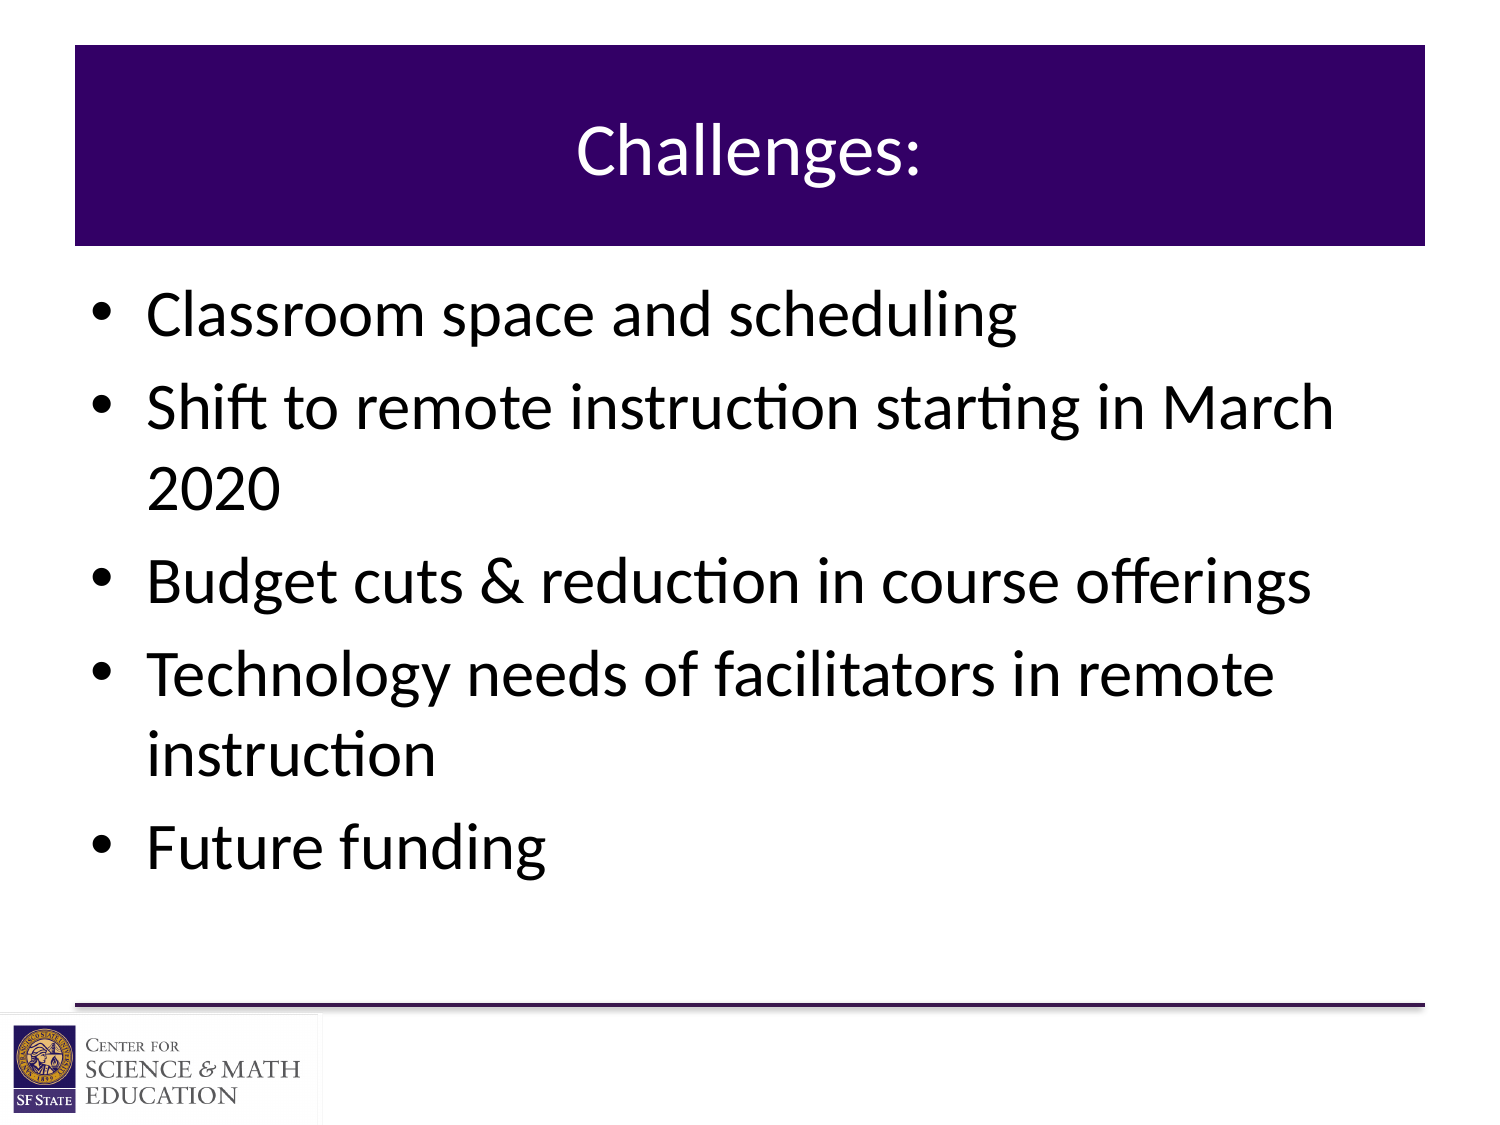

# Challenges:
Classroom space and scheduling
Shift to remote instruction starting in March 2020
Budget cuts & reduction in course offerings
Technology needs of facilitators in remote instruction
Future funding